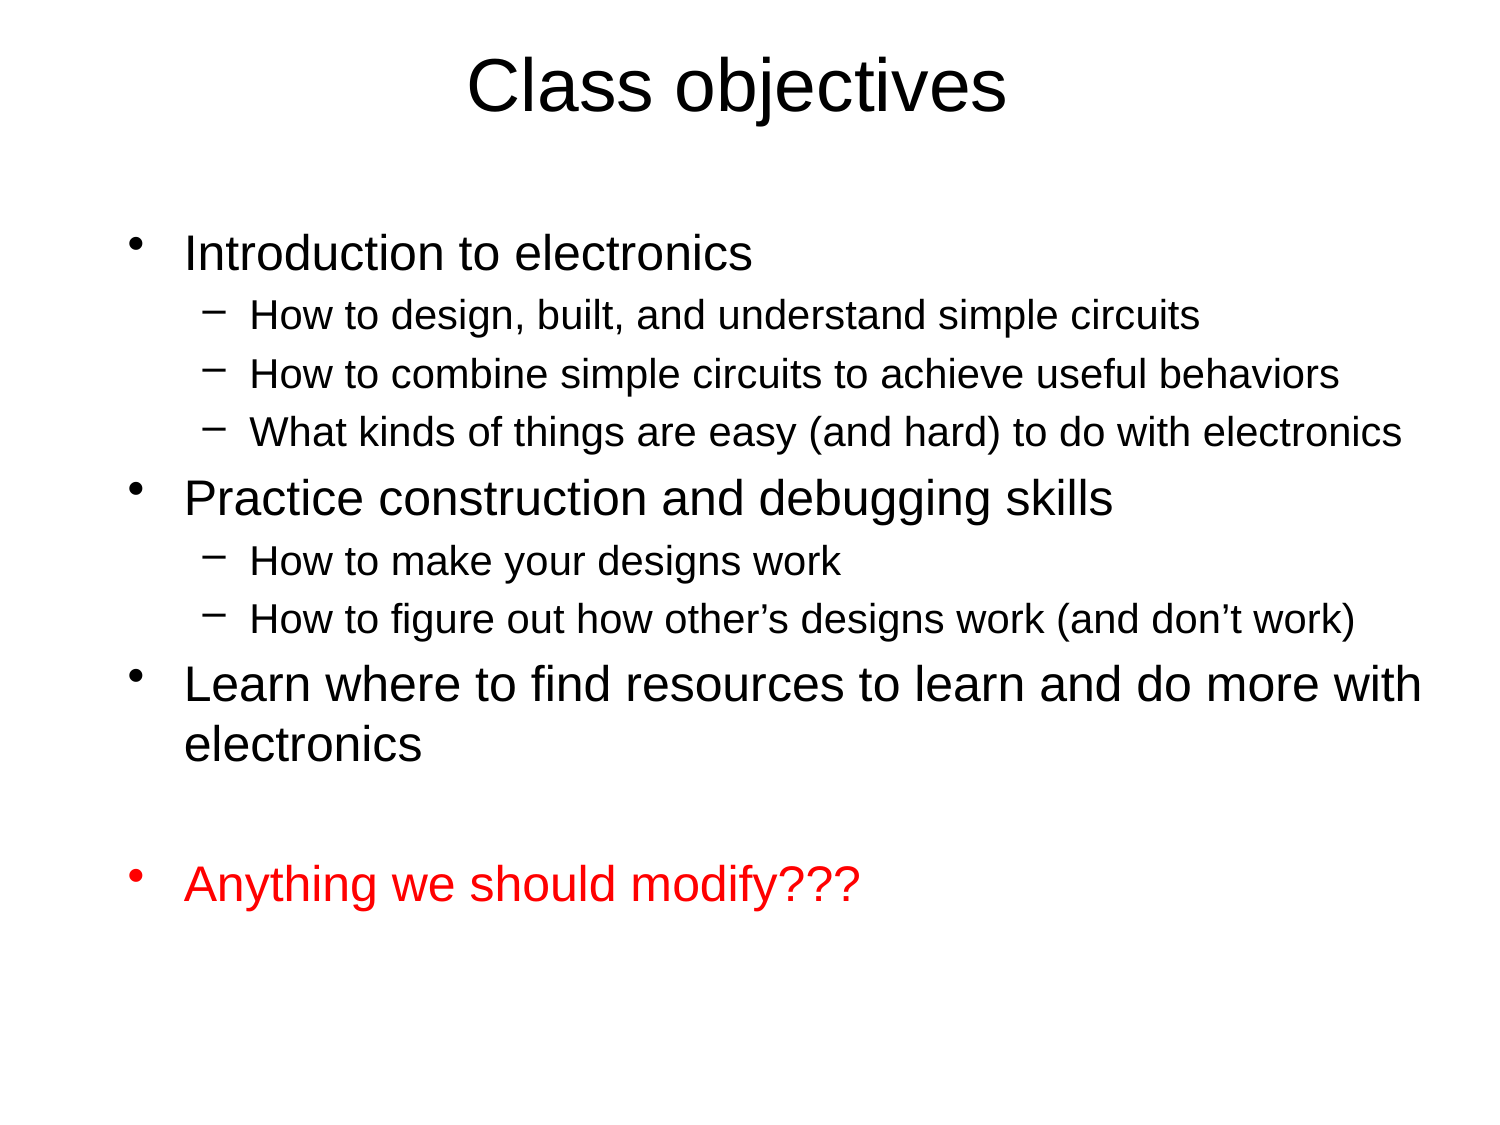

# Class objectives
Introduction to electronics
How to design, built, and understand simple circuits
How to combine simple circuits to achieve useful behaviors
What kinds of things are easy (and hard) to do with electronics
Practice construction and debugging skills
How to make your designs work
How to figure out how other’s designs work (and don’t work)
Learn where to find resources to learn and do more with electronics

Anything we should modify???